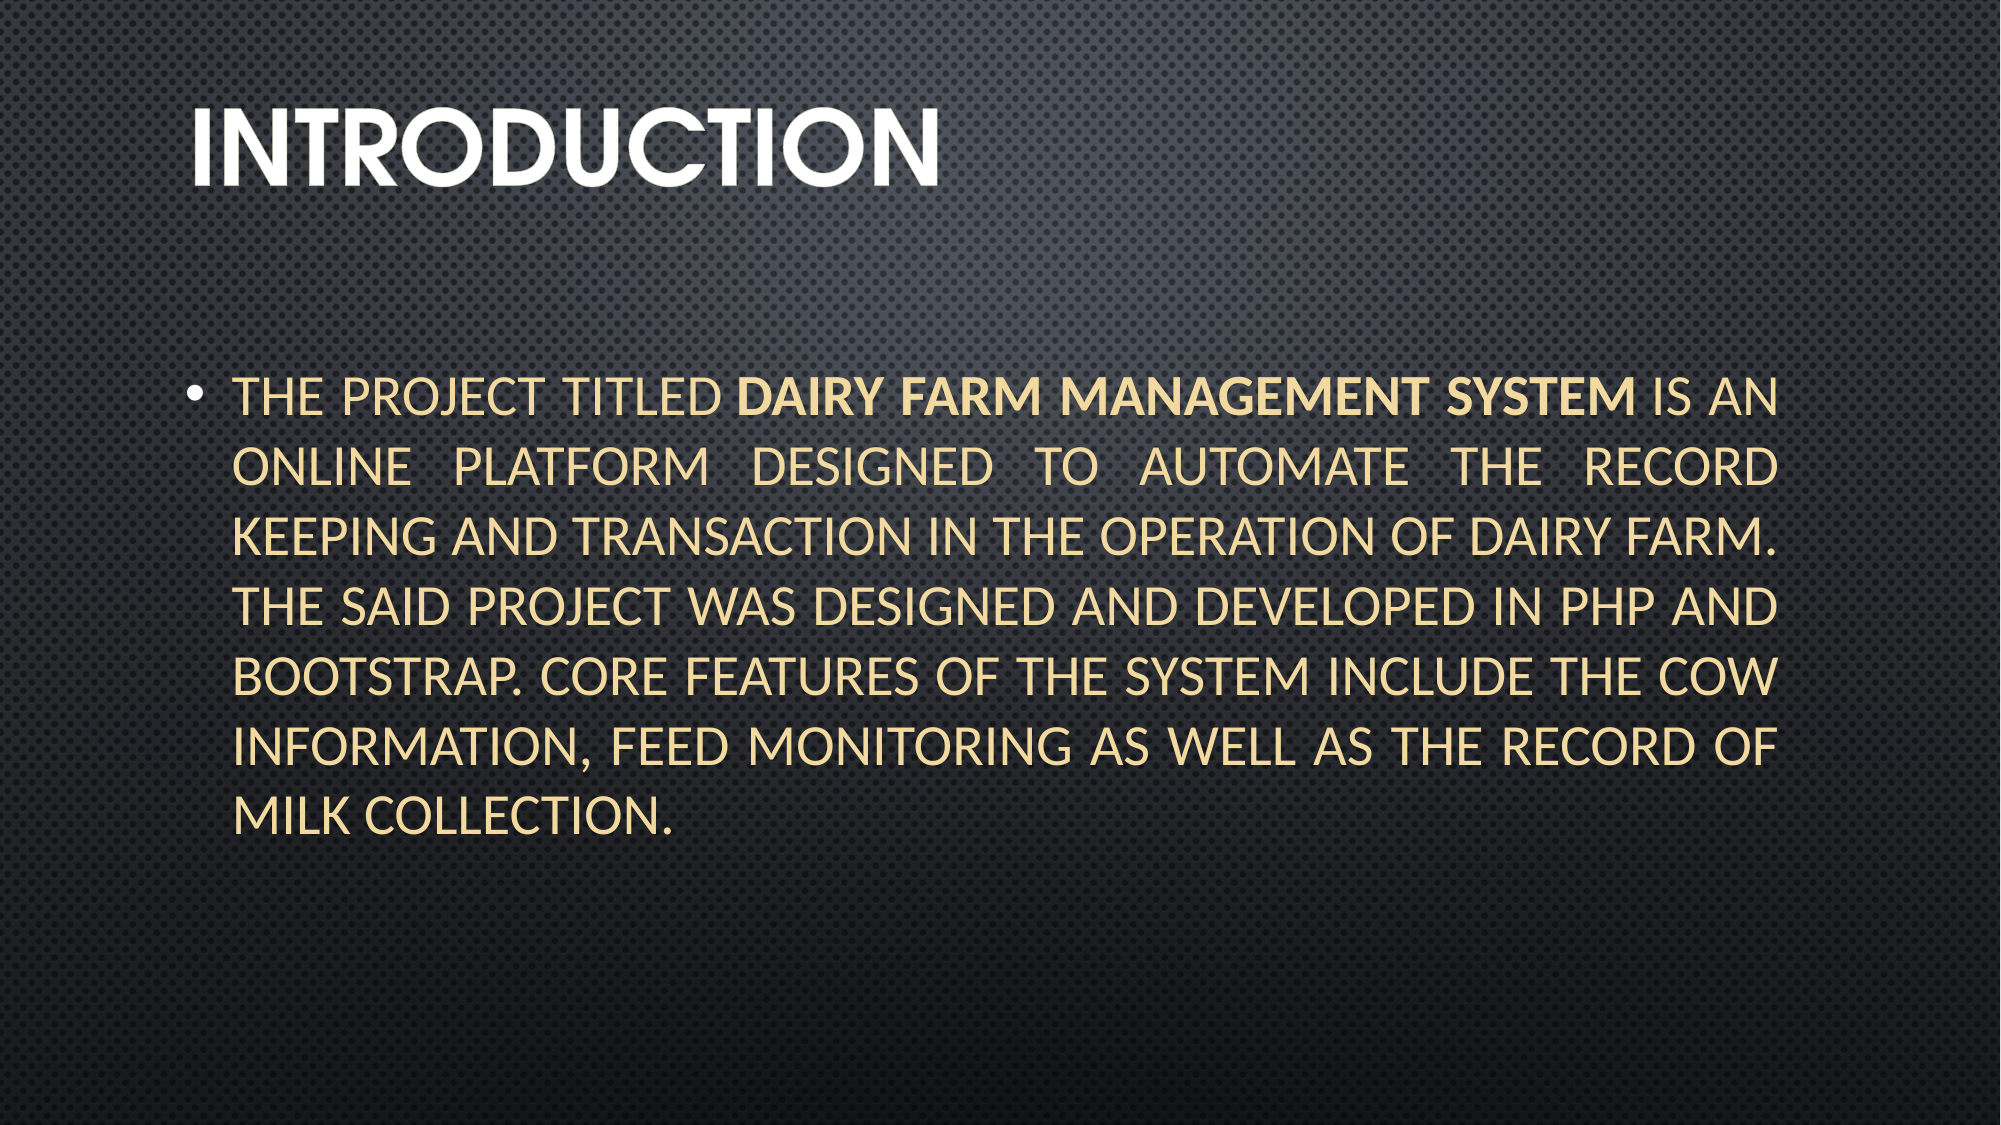

INTRODUCTION
The project titled Dairy Farm Management System is an online platform designed to automate the record keeping and transaction in the operation of dairy farm. The said project was designed and developed in PHP and Bootstrap. Core features of the system include the cow information, feed monitoring as well as the record of milk collection.